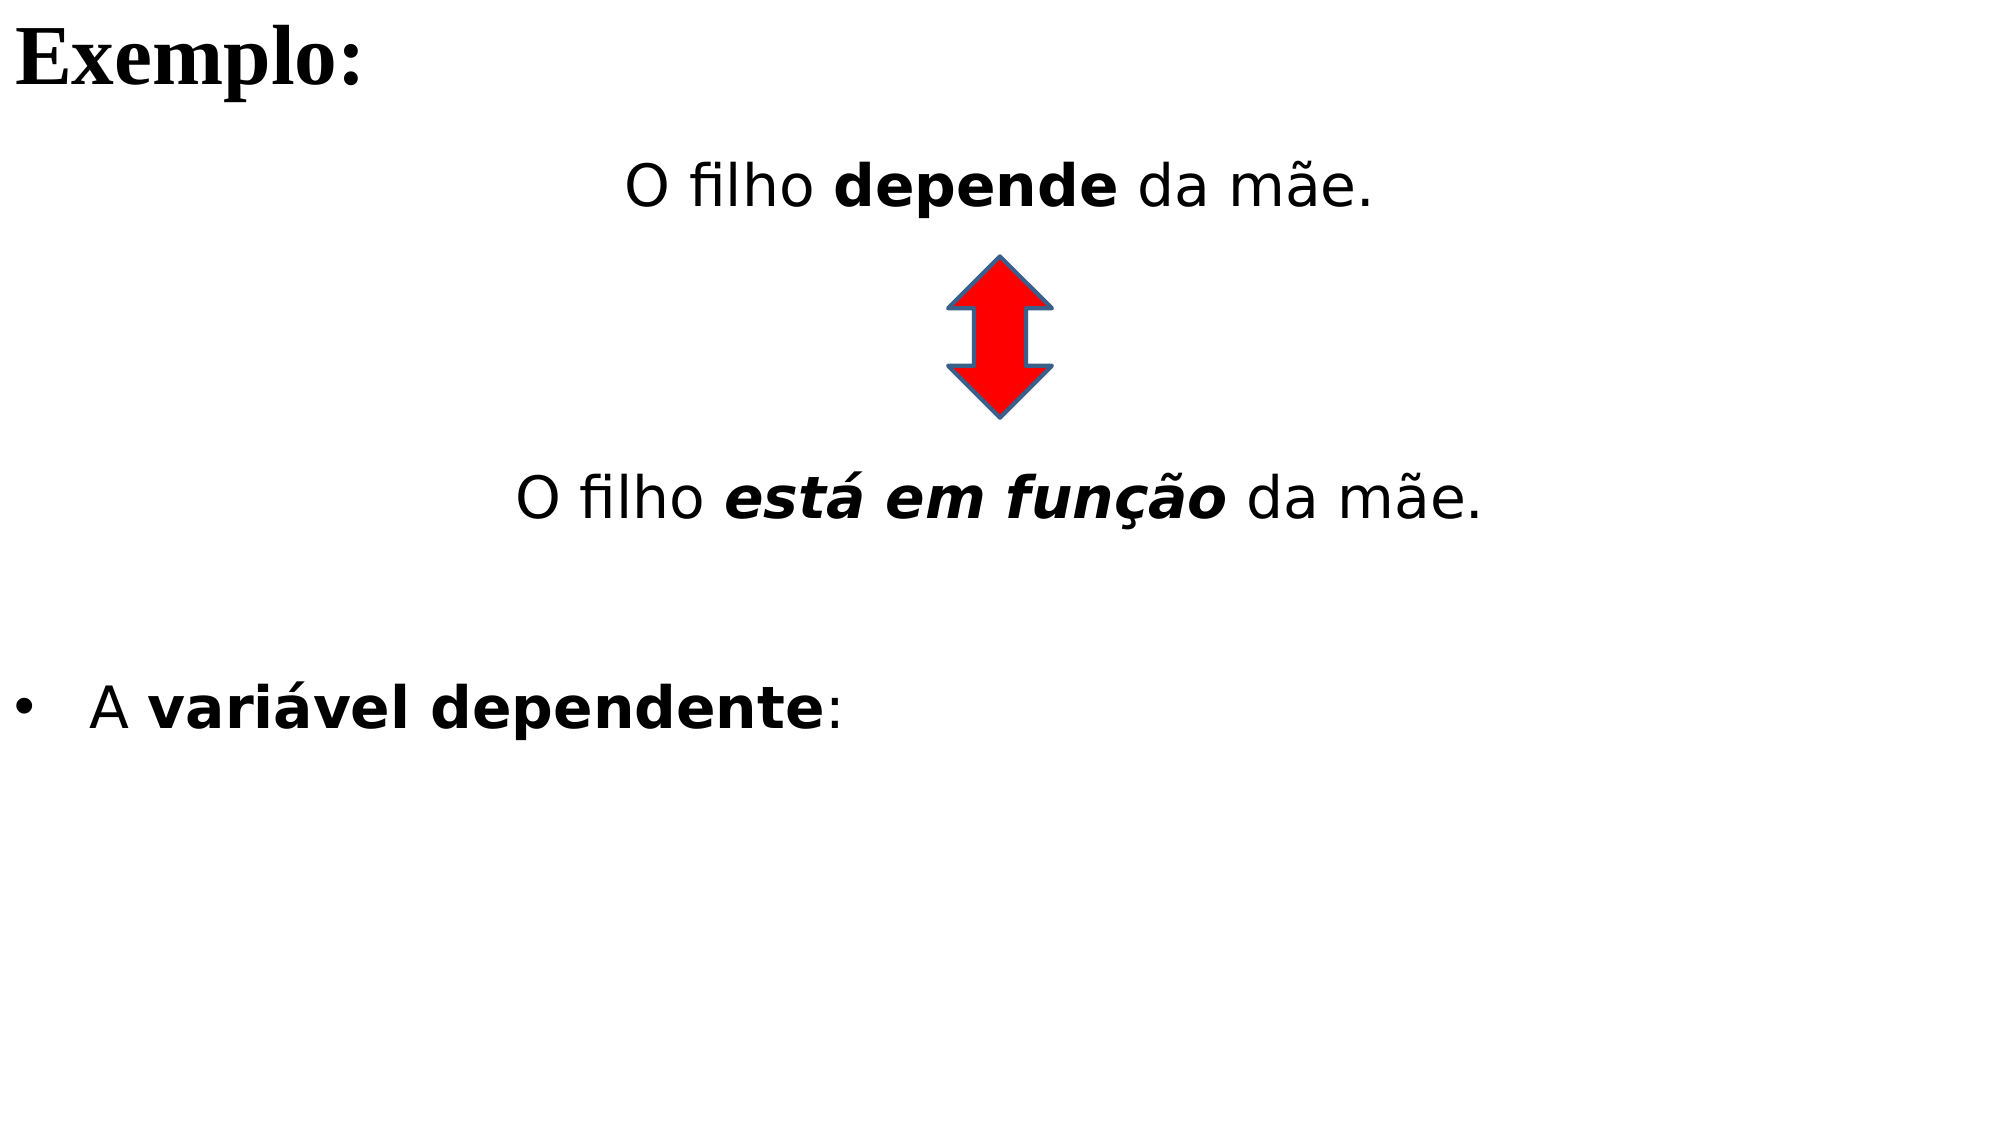

Exemplo:
O filho depende da mãe.

O filho está em função da mãe.

A variável dependente: